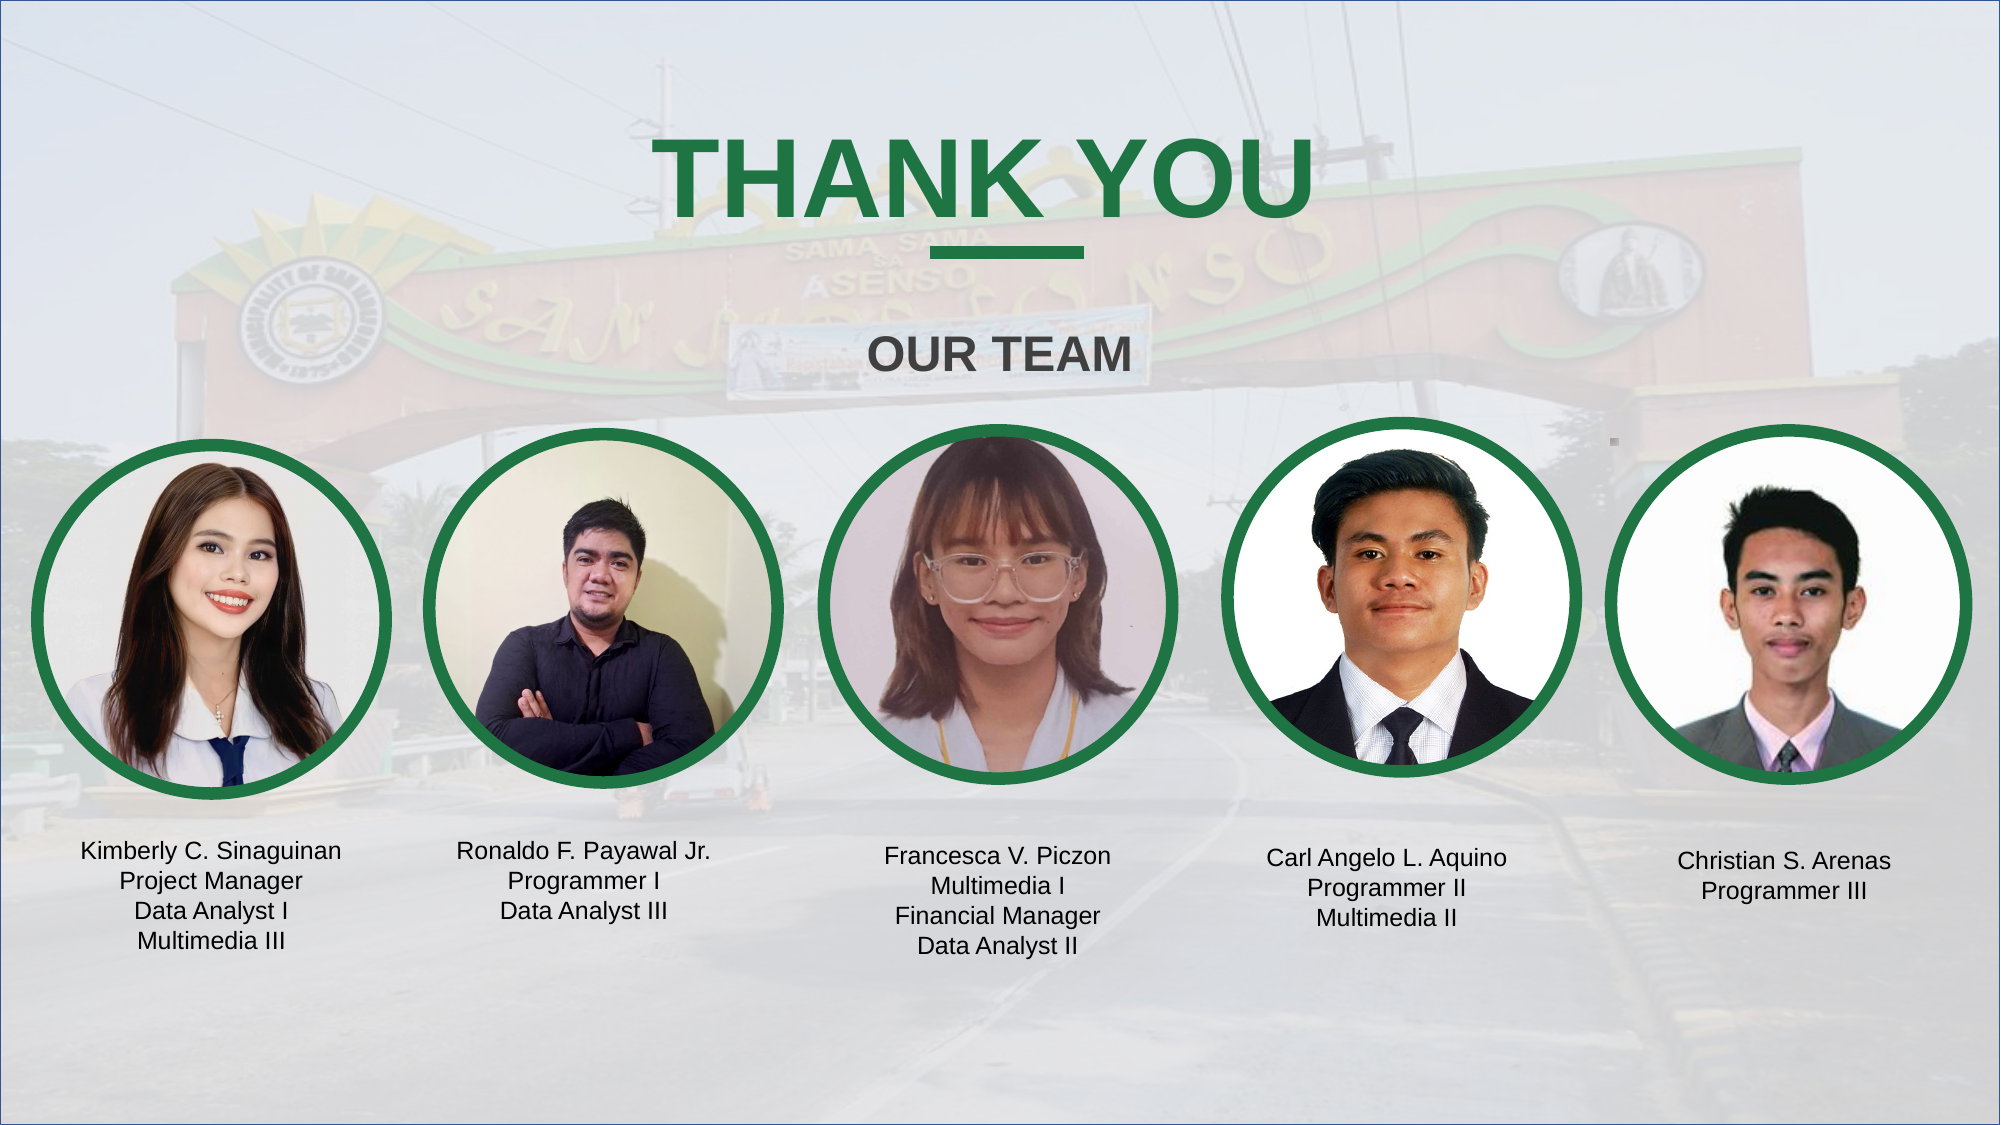

THANK YOU
#
OUR TEAM
KA-STUDY APP:  A SYSTEM-BASED EDUCATIONAL APPLICATION FOR BASC

Kimberly C. Sinaguinan
Project Manager
Data Analyst I
Multimedia III
Ronaldo F. Payawal Jr.
Programmer I
Data Analyst III
Francesca V. Piczon
Multimedia I
Financial Manager
Data Analyst II

Carl Angelo L. Aquino
Programmer II
Multimedia II
Christian S. Arenas
Programmer III